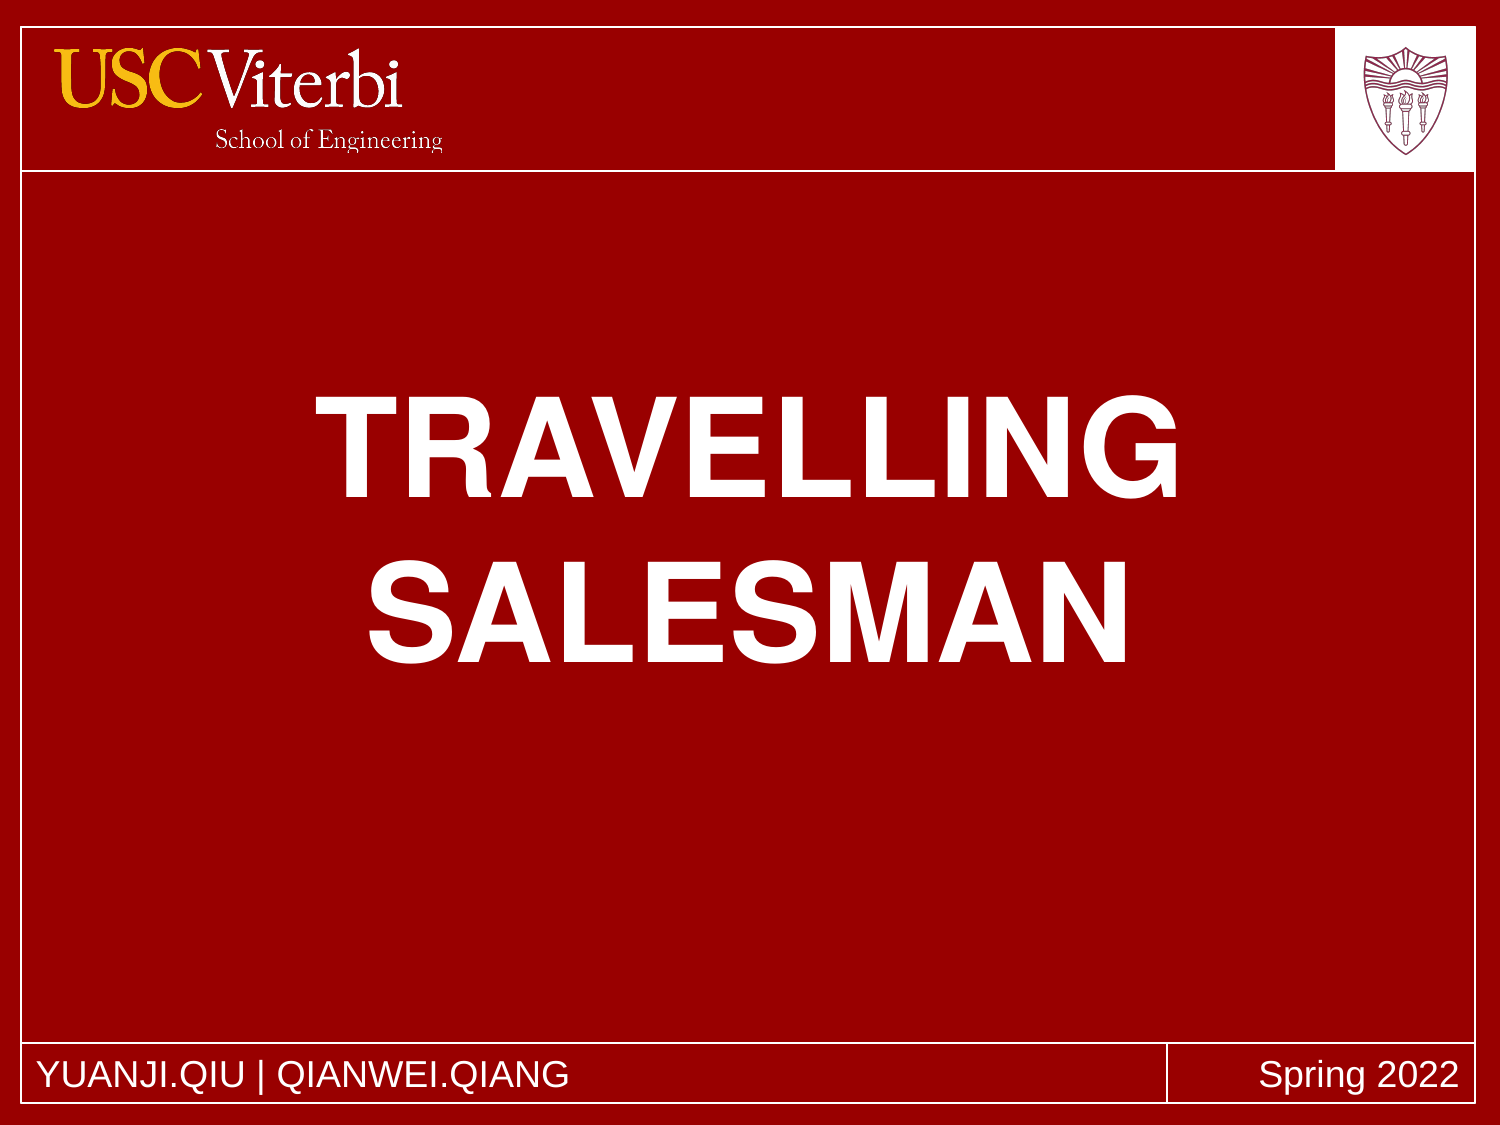

# TRAVELLING SALESMAN
YUANJI.QIU | QIANWEI.QIANG
Spring 2022